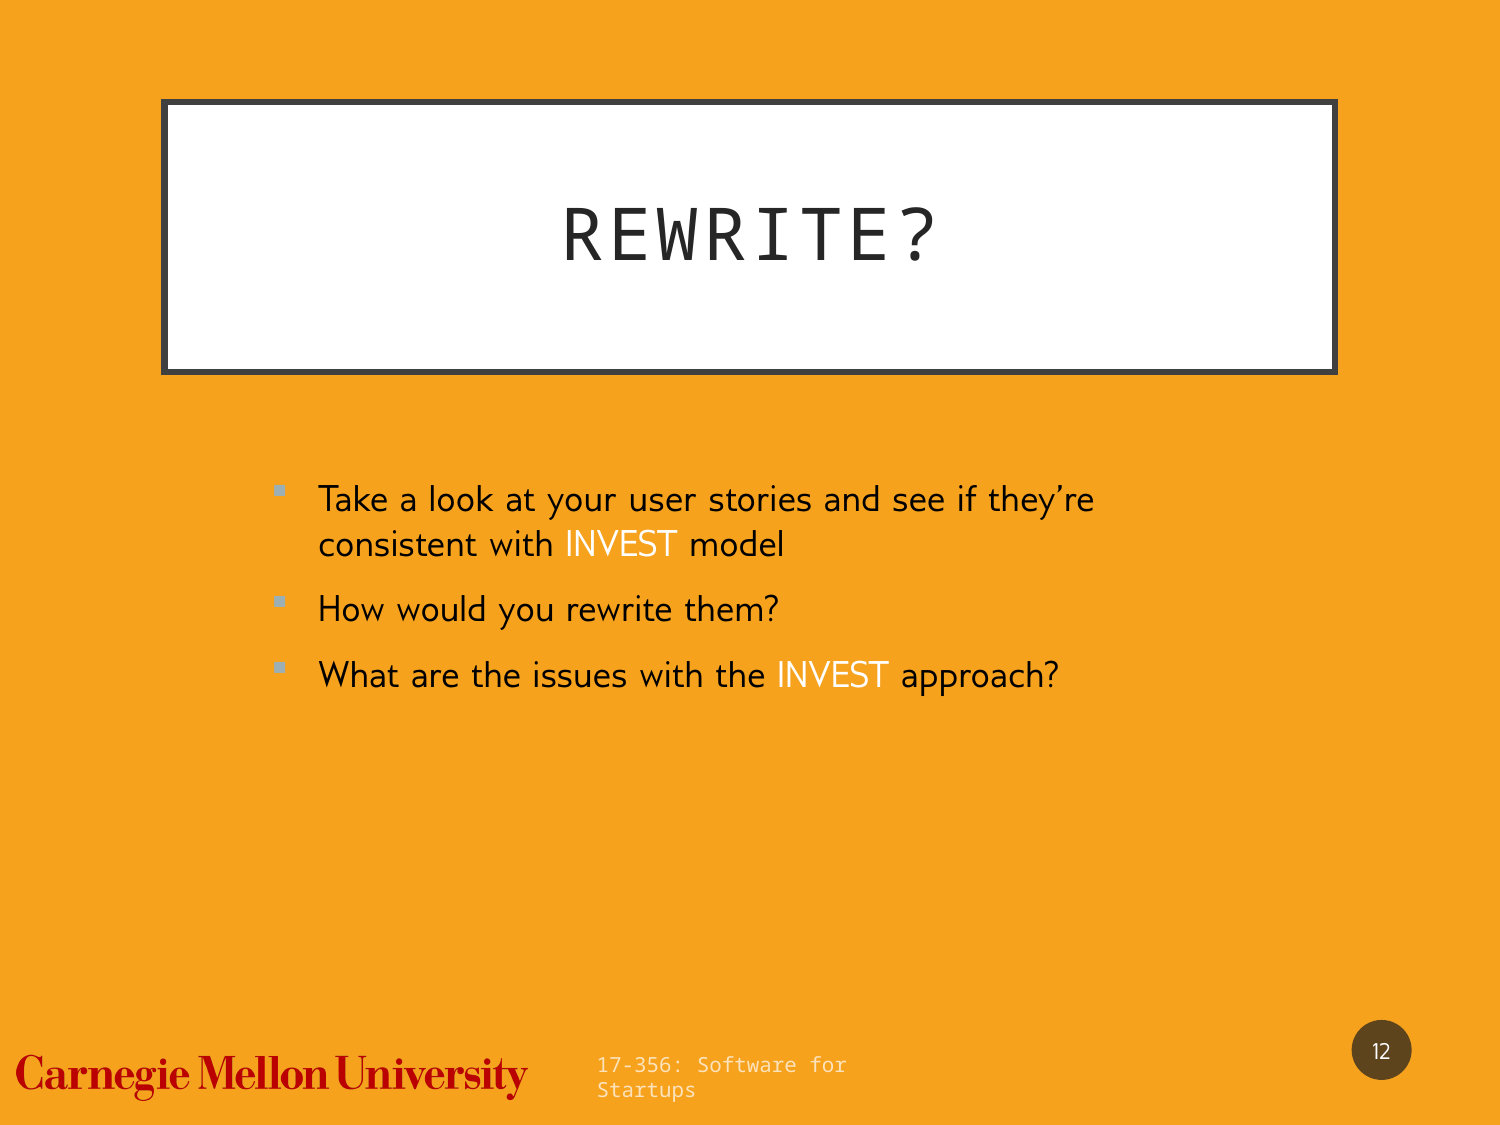

# Rewrite?
Take a look at your user stories and see if they’re consistent with INVEST model
How would you rewrite them?
What are the issues with the INVEST approach?

12
17-356: Software for Startups